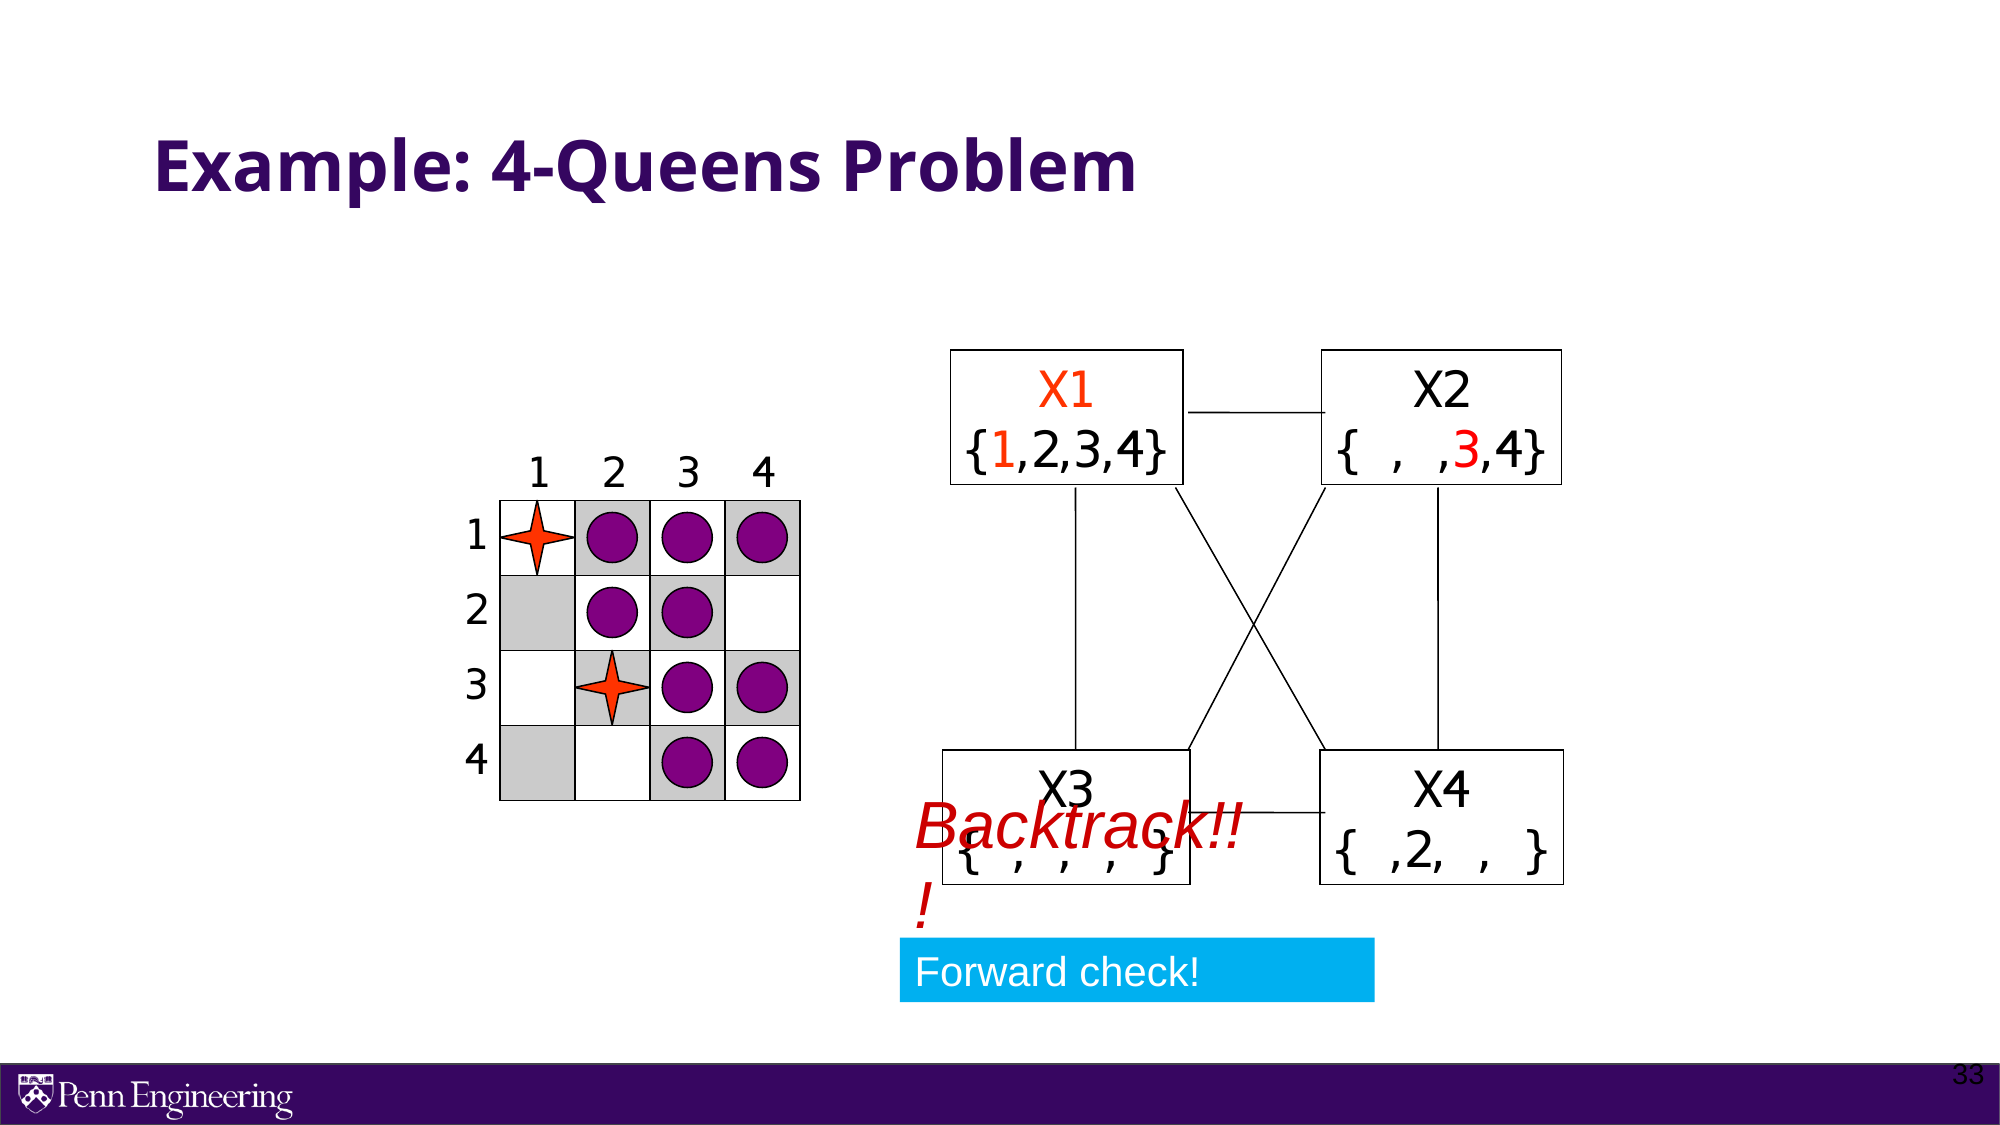

# Example: 4-Queens Problem
X1
{1,2,3,4}
X2
{  ,  ,3,4}
X3
{  ,  ,  ,  }
X4
{  ,2,  ,  }

1
2
3
4
1

2
3
4

Backtrack!!!
Forward check!
       33